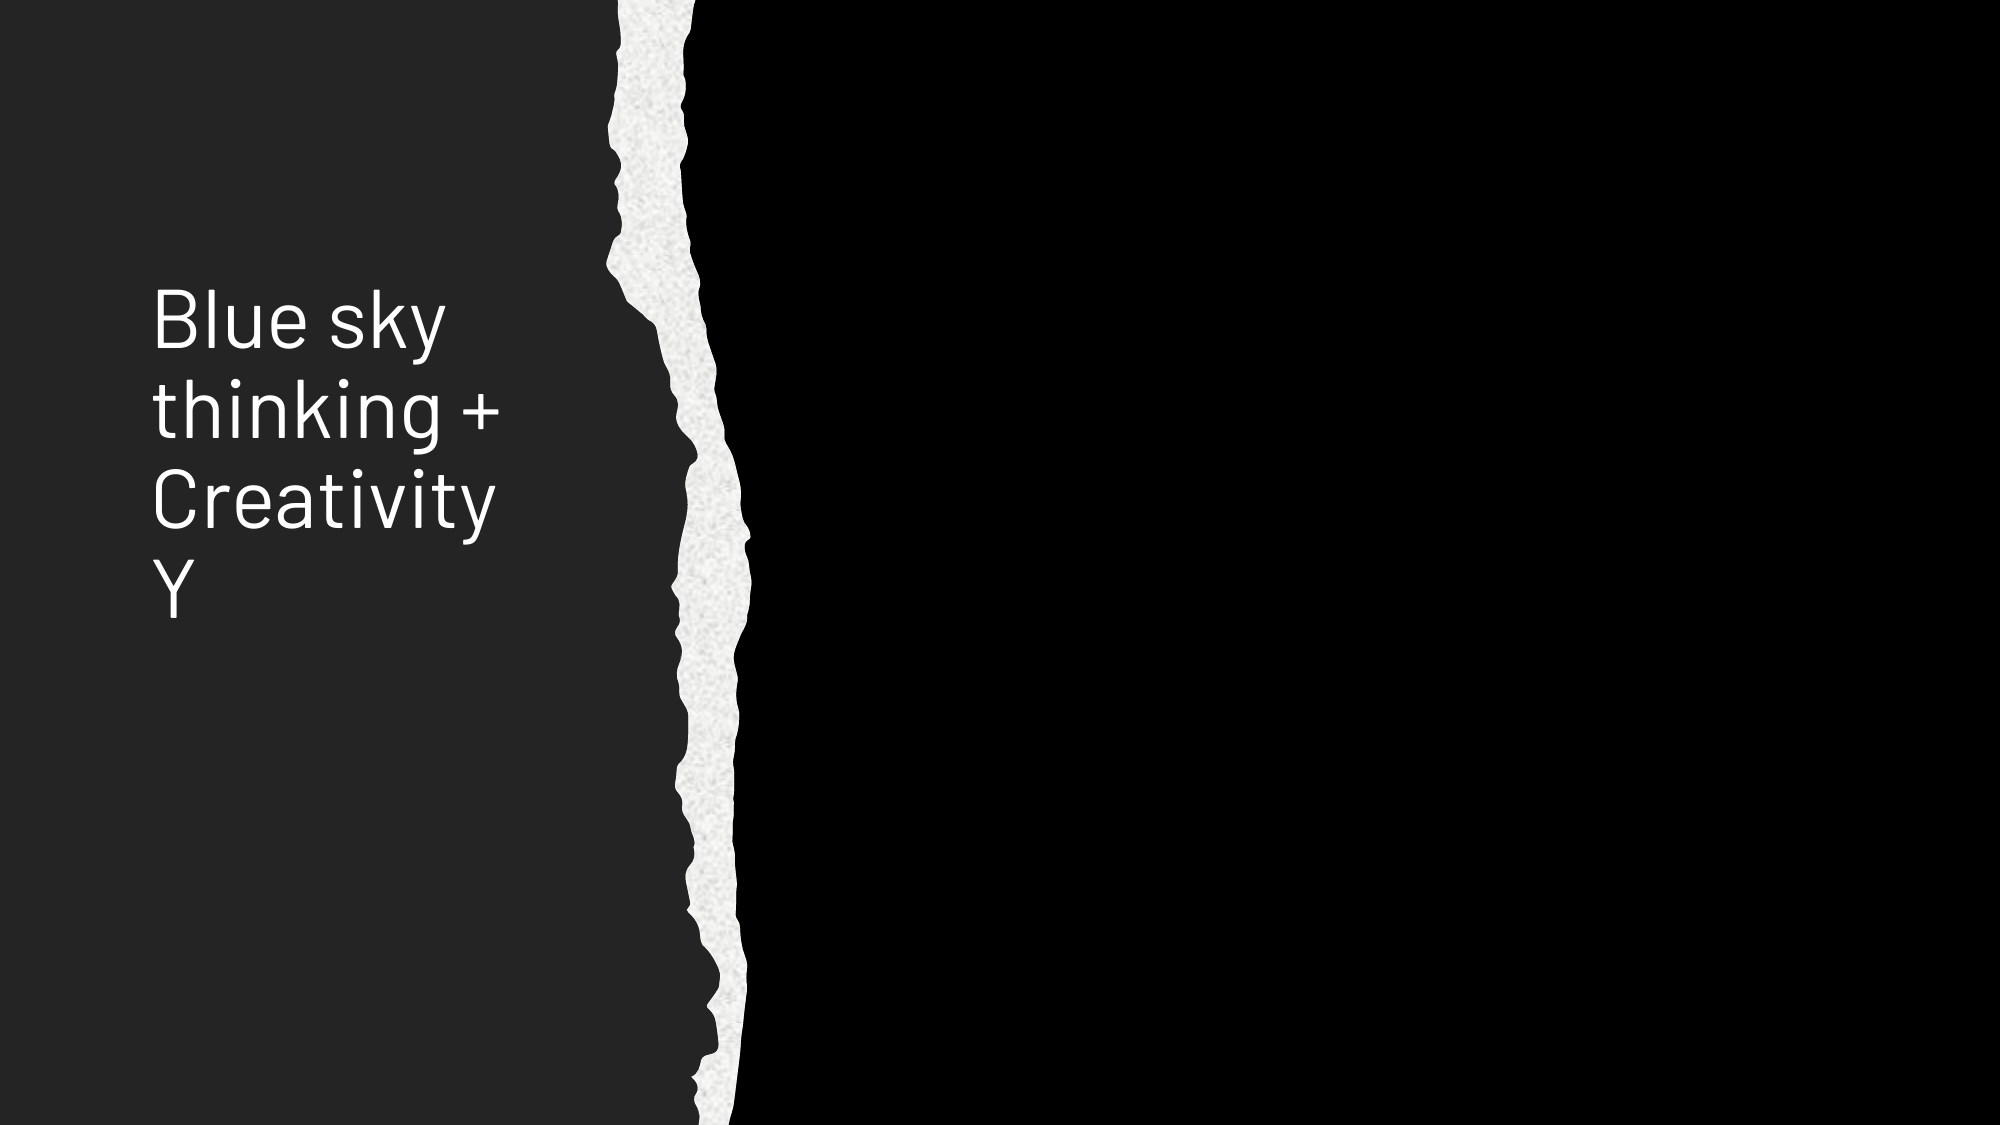

# Blue sky thinking + Creativity Y